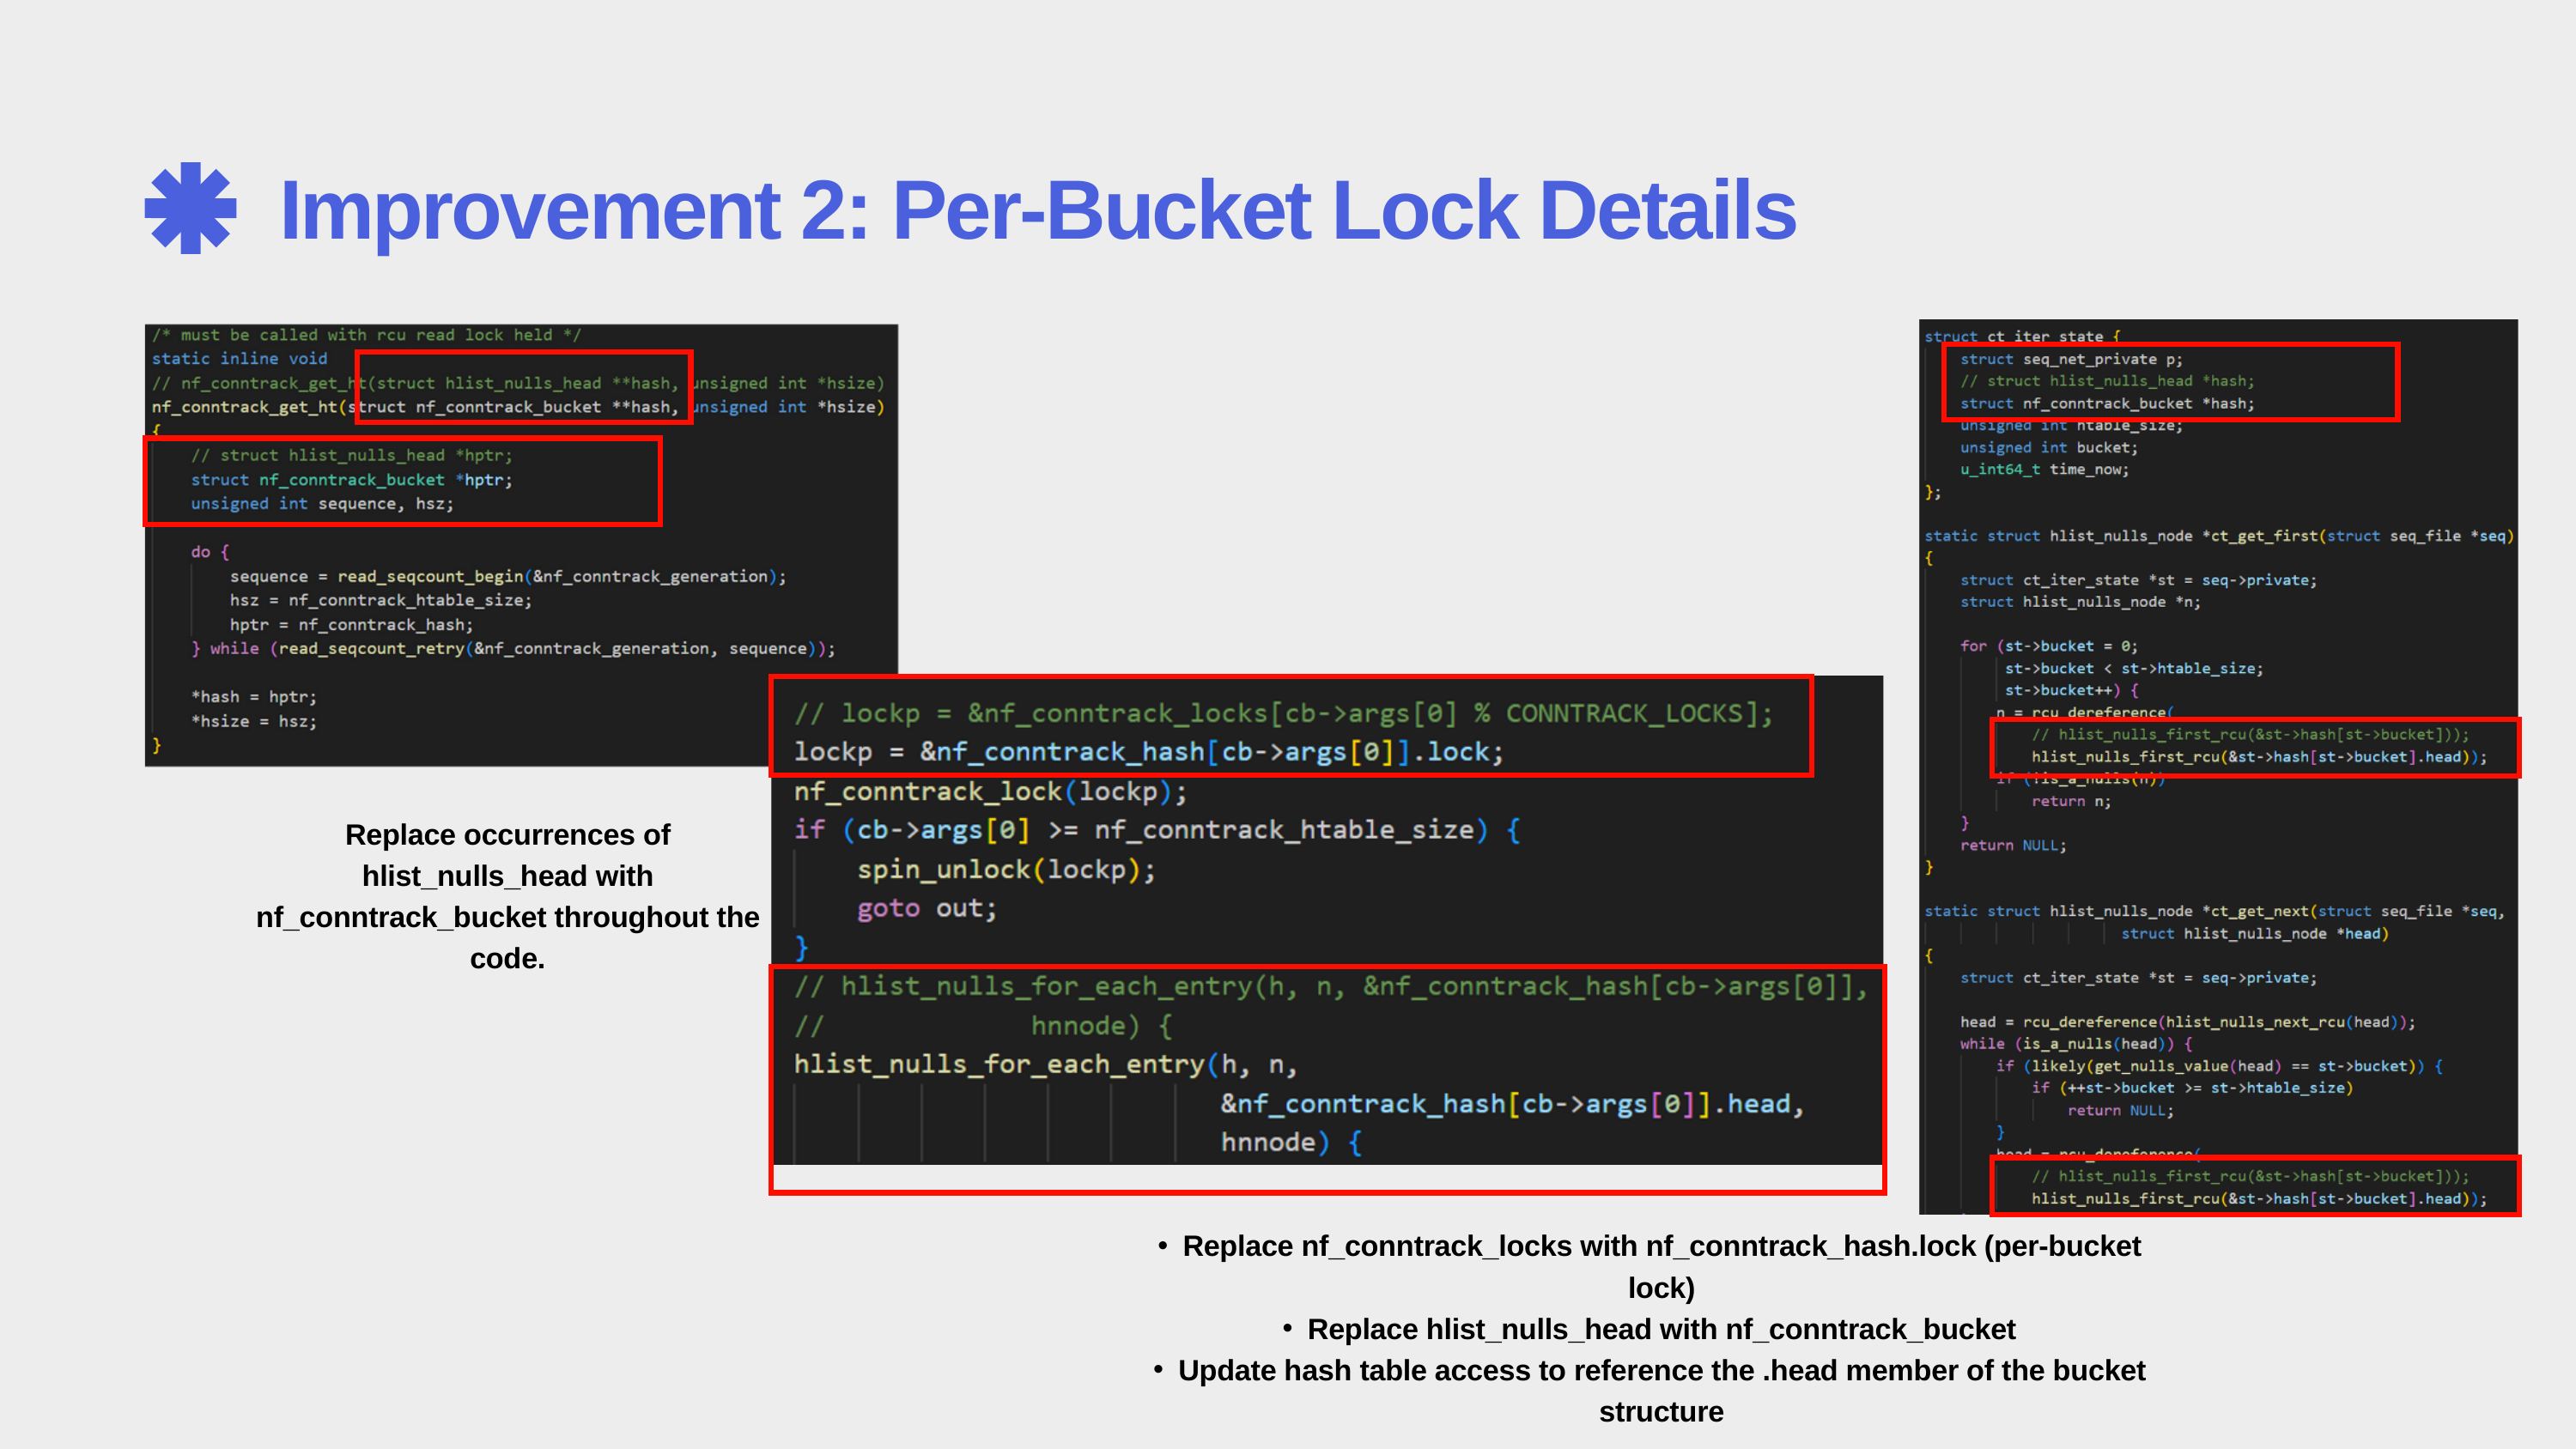

Improvement 2: Per-Bucket Lock Details

Replace occurrences of hlist_nulls_head with nf_conntrack_bucket throughout the code.

Replace nf_conntrack_locks with nf_conntrack_hash.lock (per-bucket lock)
Replace hlist_nulls_head with nf_conntrack_bucket
Update hash table access to reference the .head member of the bucket structure